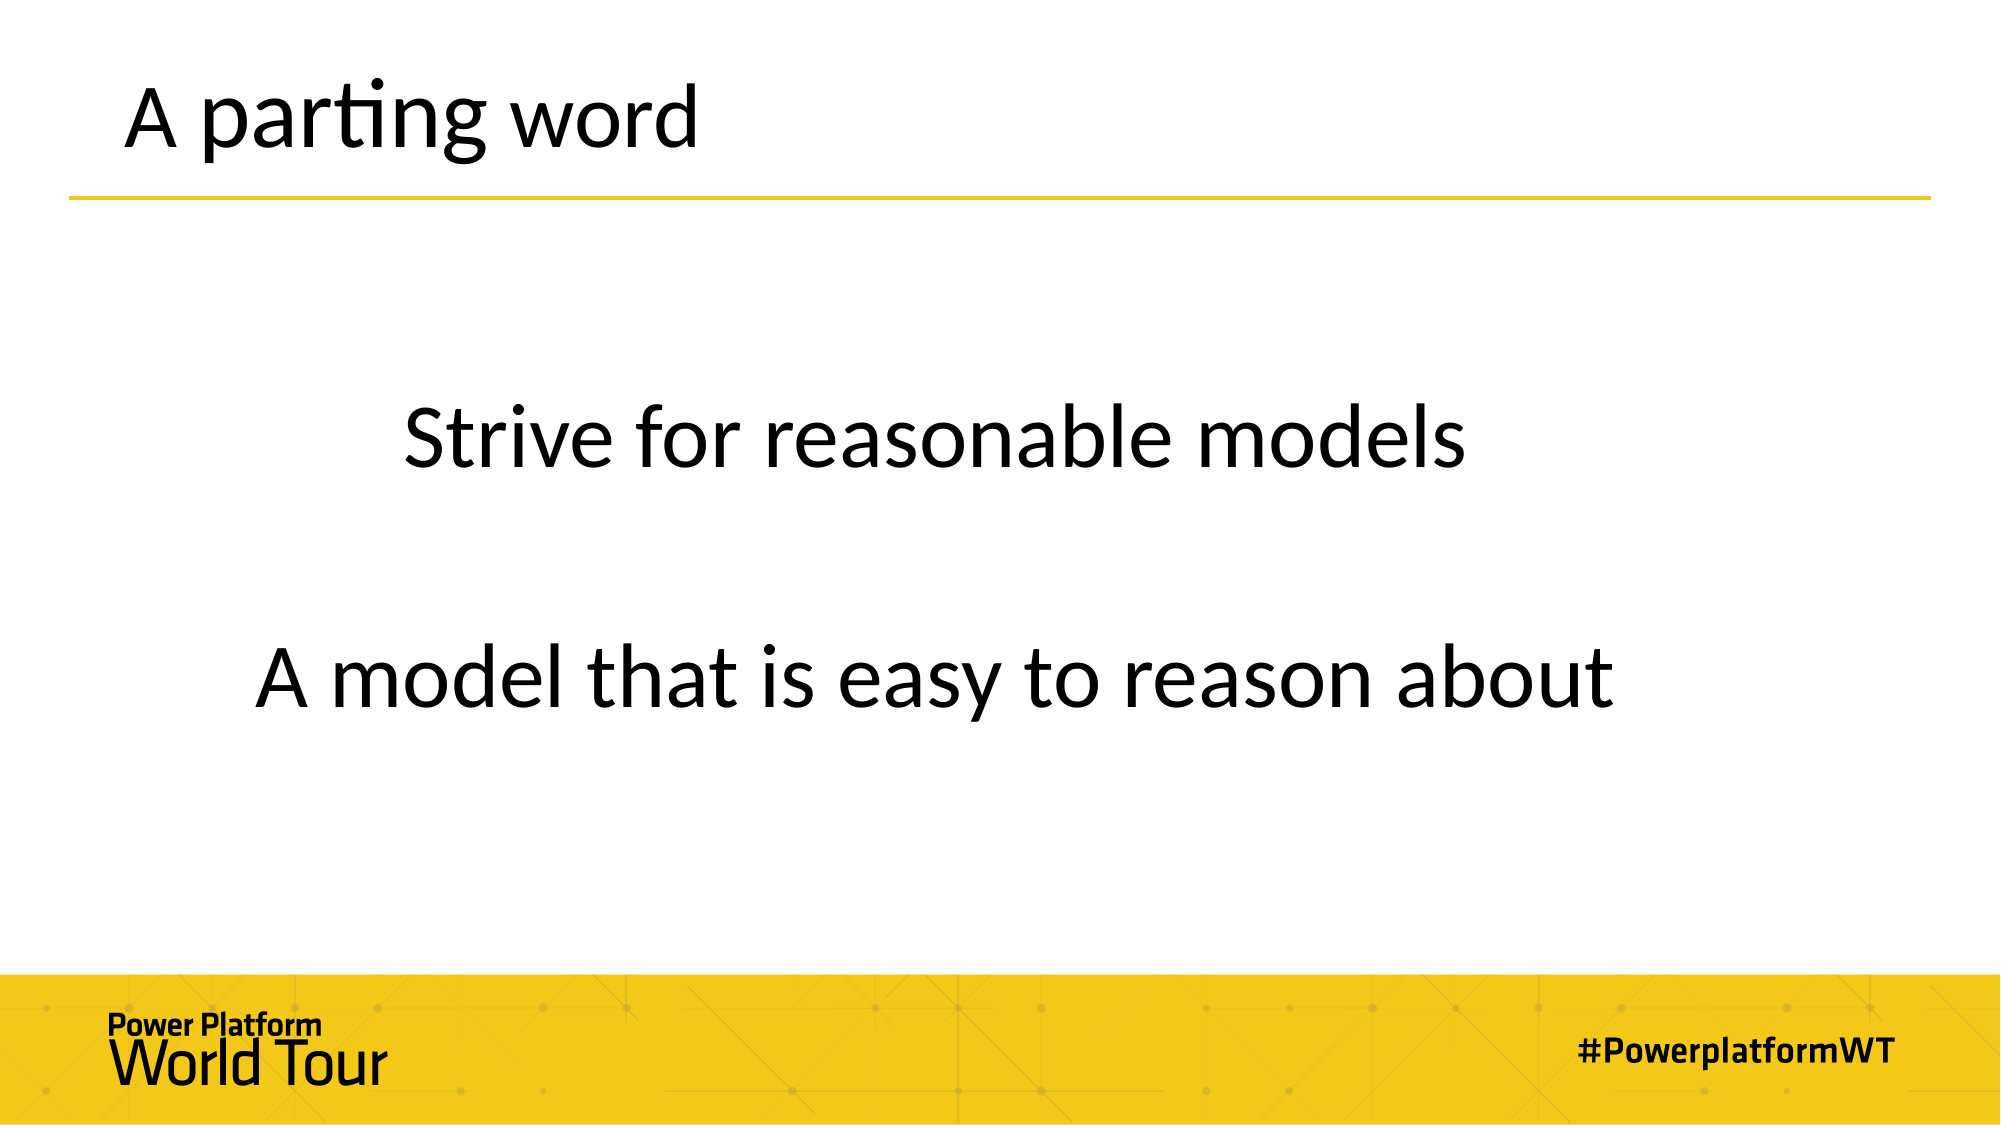

# A parting word
Strive for reasonable models

A model that is easy to reason about